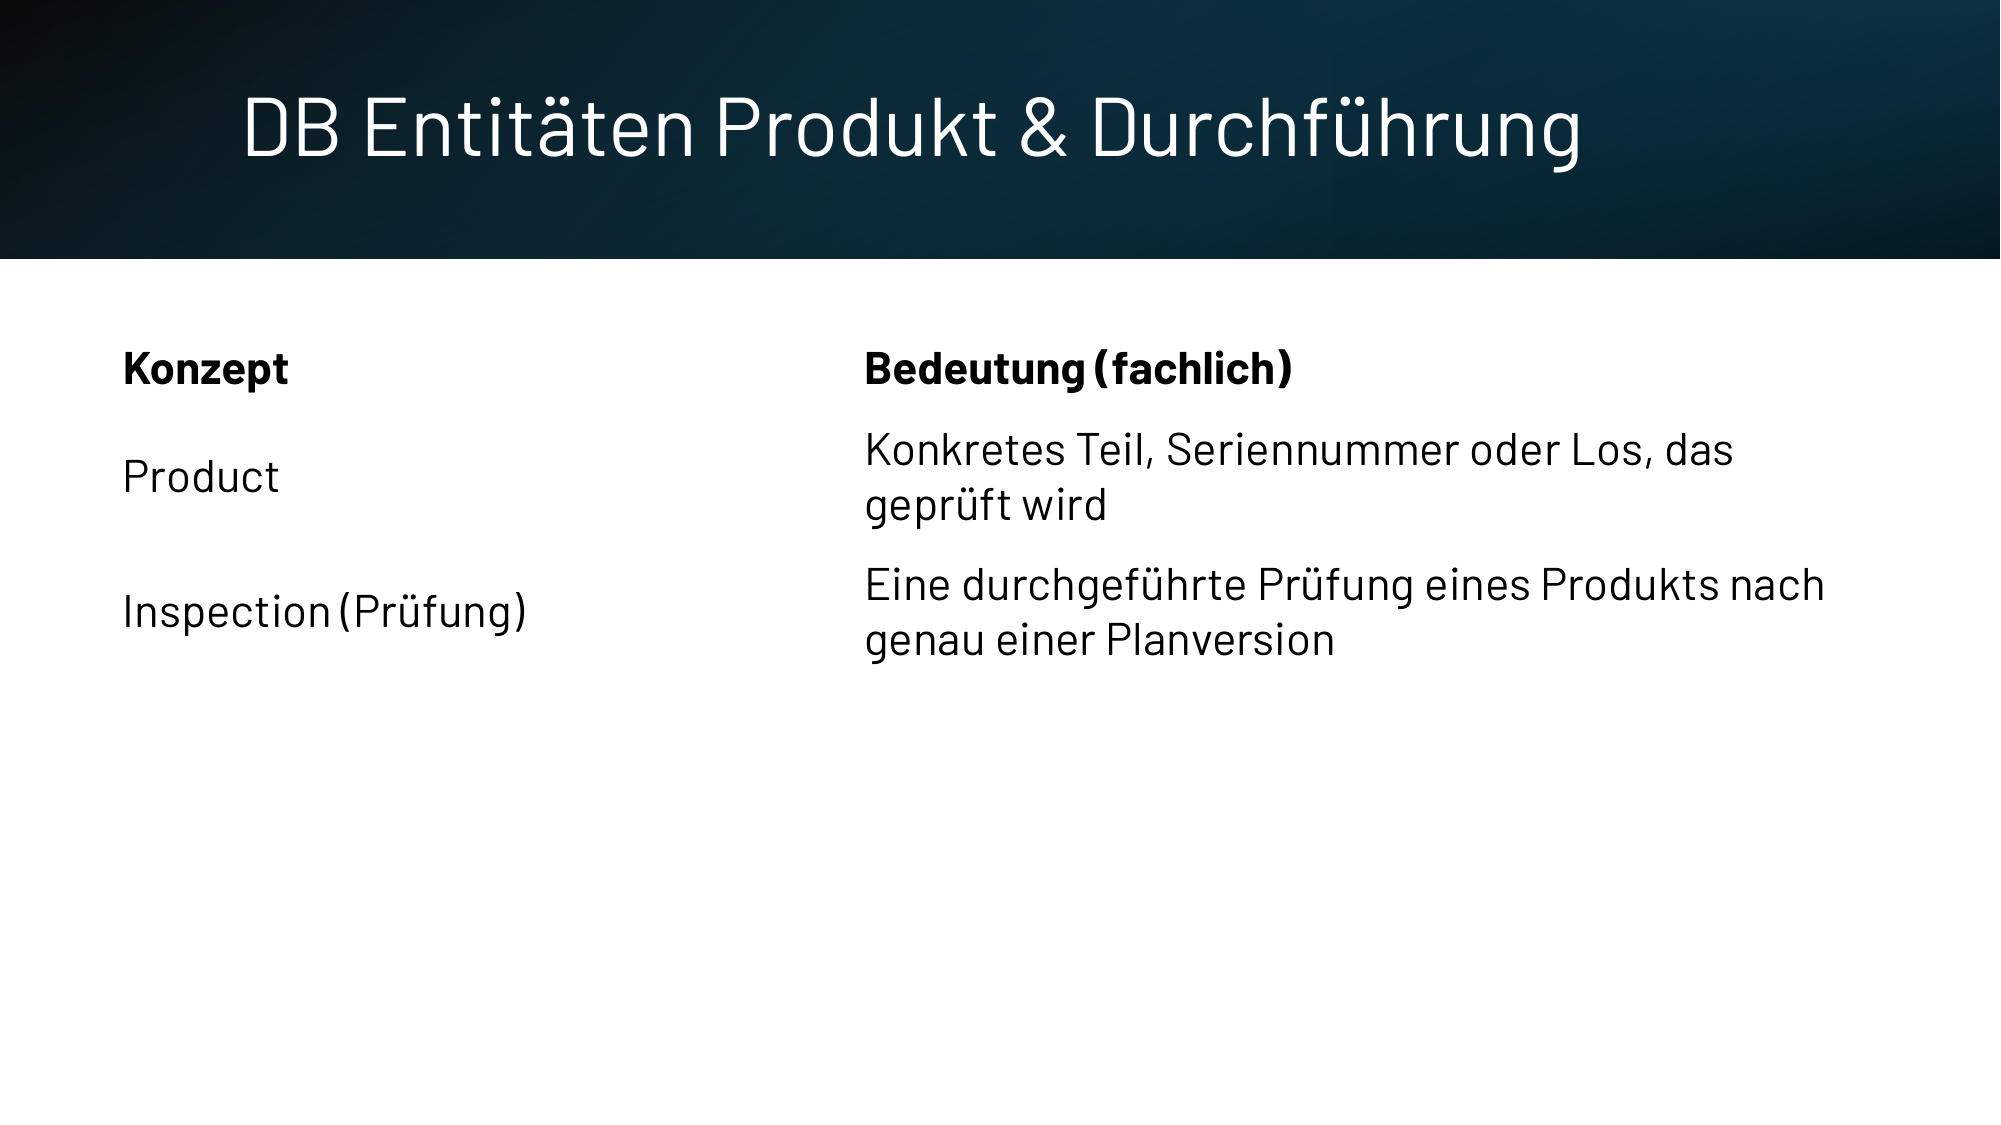

# DB Entitäten Produkt & Durchführung
| Konzept | Bedeutung (fachlich) |
| --- | --- |
| Product | Konkretes Teil, Seriennummer oder Los, das geprüft wird |
| Inspection (Prüfung) | Eine durchgeführte Prüfung eines Produkts nach genau einer Planversion |
|  |  |
|  |  |